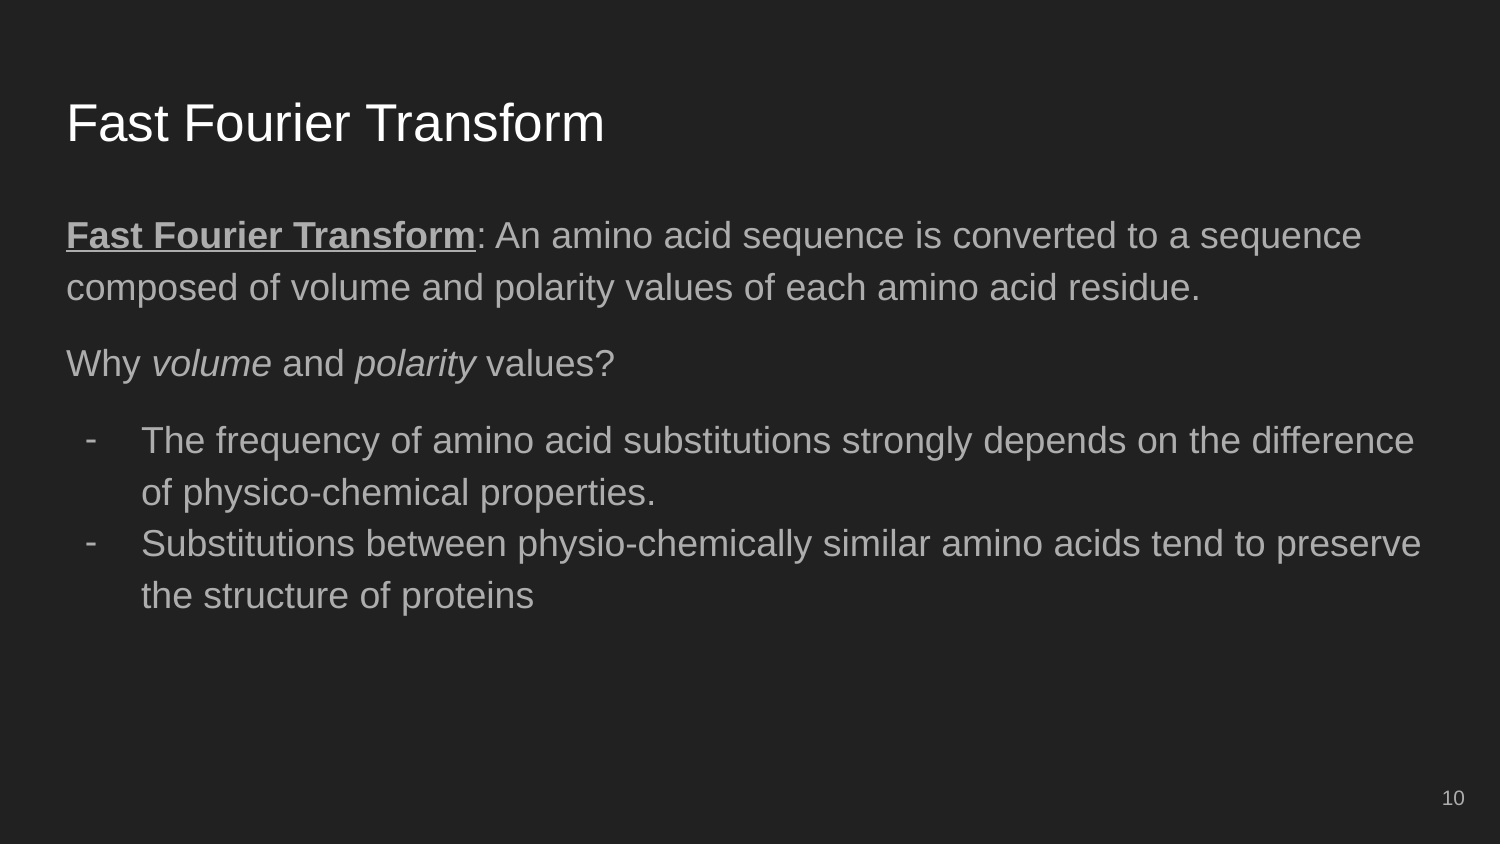

# Fast Fourier Transform
Fast Fourier Transform: An amino acid sequence is converted to a sequence composed of volume and polarity values of each amino acid residue.
Why volume and polarity values?
The frequency of amino acid substitutions strongly depends on the difference of physico-chemical properties.
Substitutions between physio-chemically similar amino acids tend to preserve the structure of proteins
10